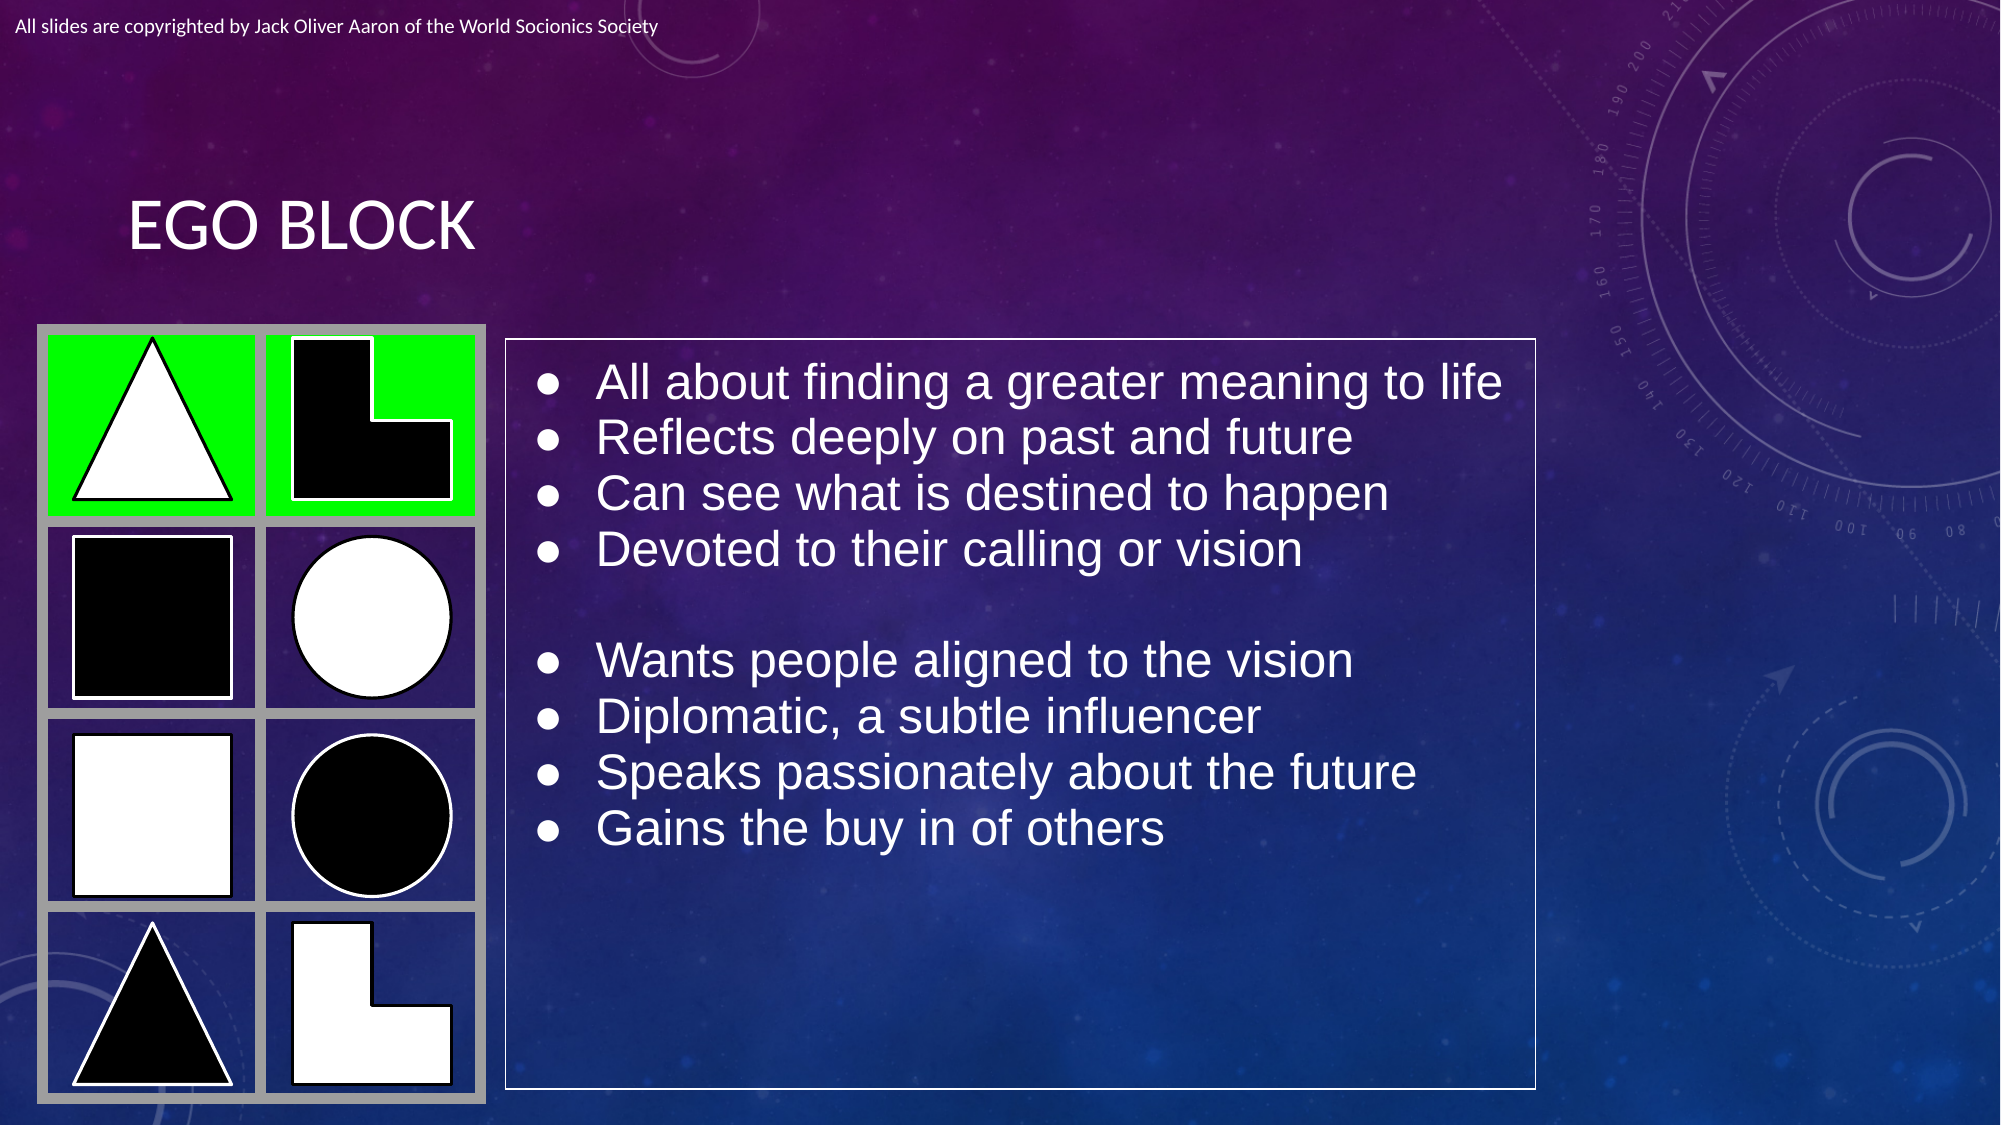

All slides are copyrighted by Jack Oliver Aaron of the World Socionics Society
# EGO BLOCK
|  |  |
| --- | --- |
|  |  |
|  |  |
|  |  |

| All about finding a greater meaning to life Reflects deeply on past and future Can see what is destined to happen Devoted to their calling or vision Wants people aligned to the vision Diplomatic, a subtle influencer Speaks passionately about the future Gains the buy in of others |
| --- |